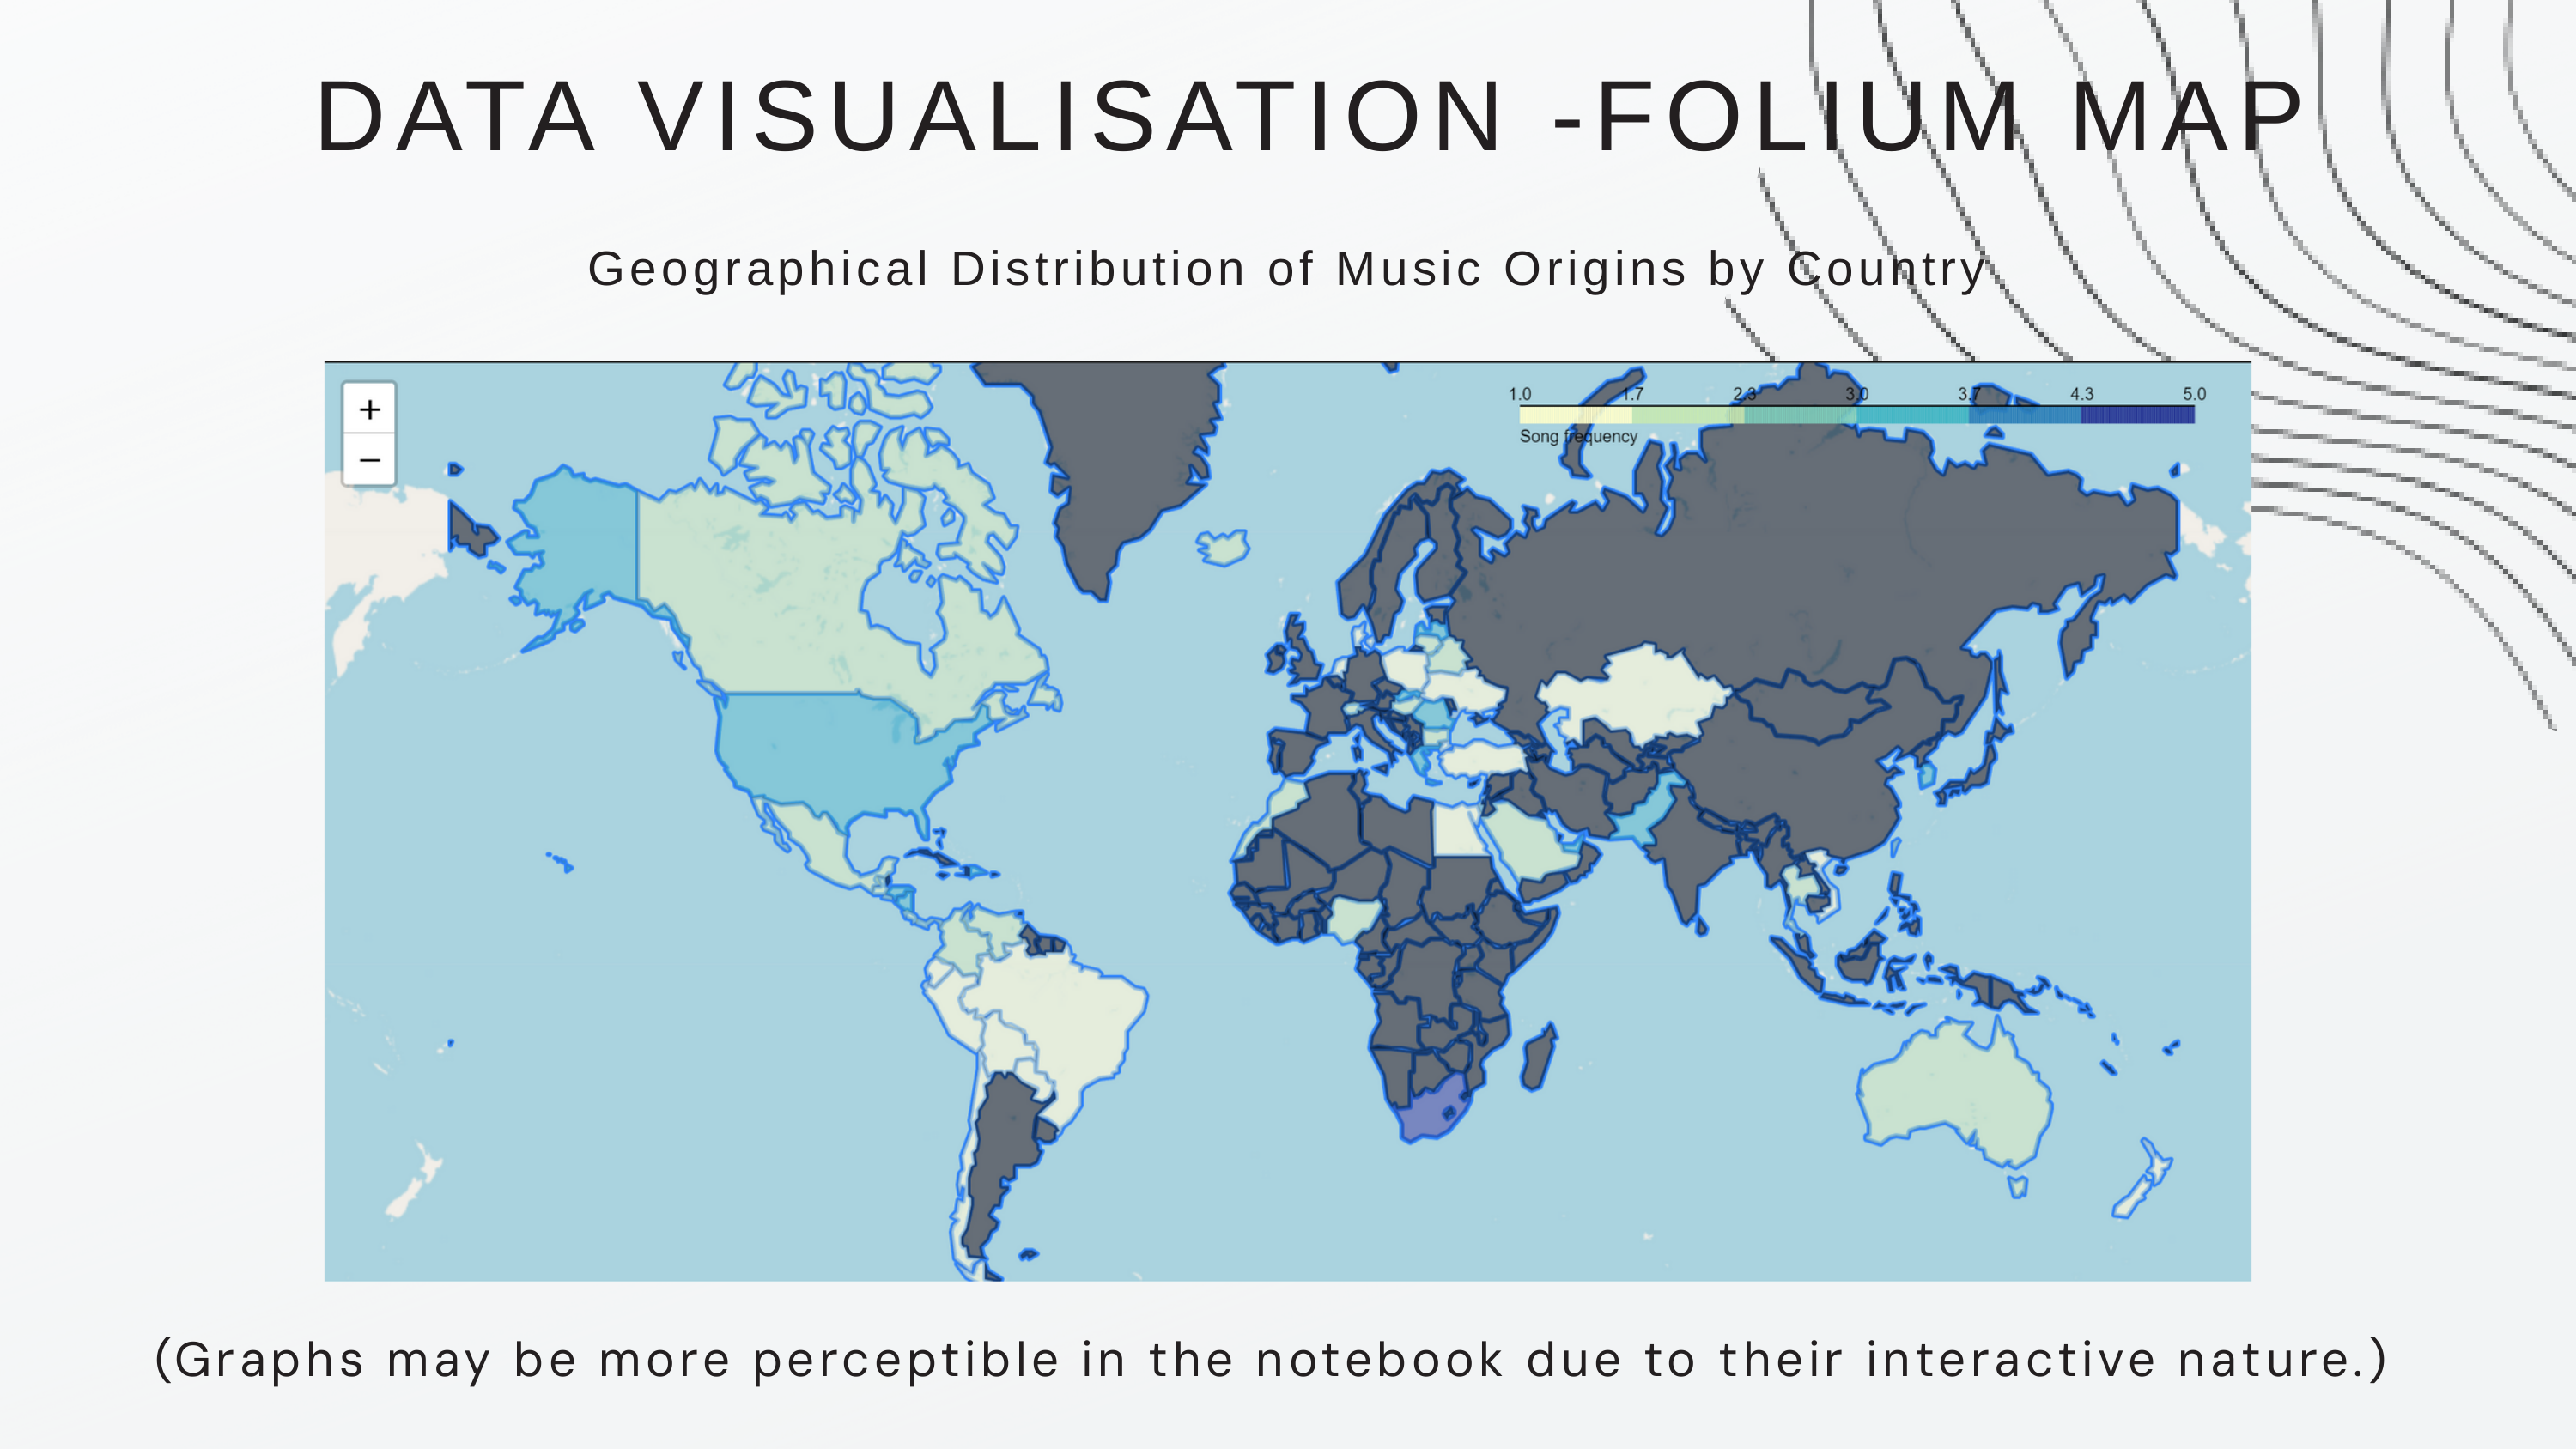

DATA VISUALISATION -FOLIUM MAP
Geographical Distribution of Music Origins by Country

(Graphs may be more perceptible in the notebook due to their interactive nature.)